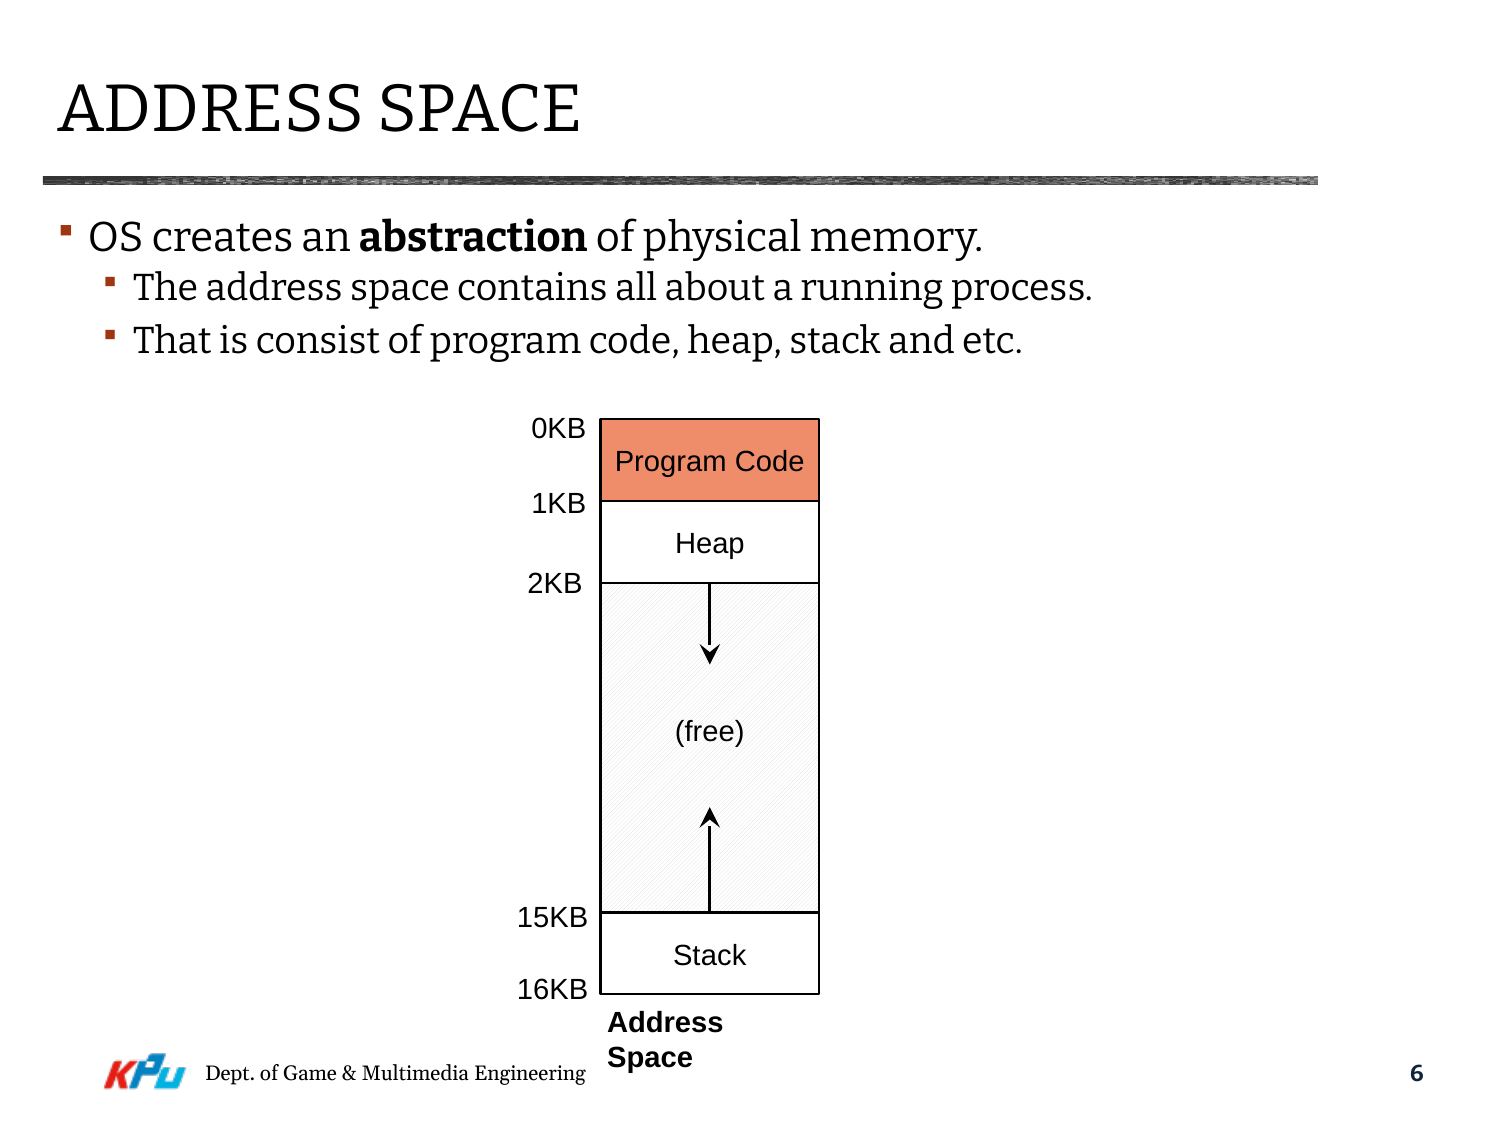

# Address Space
OS creates an abstraction of physical memory.
The address space contains all about a running process.
That is consist of program code, heap, stack and etc.

0KB
Program Code
1KB
Heap
2KB
(free)

15KB
Stack
16KB
Address Space
Dept. of Game & Multimedia Engineering
6